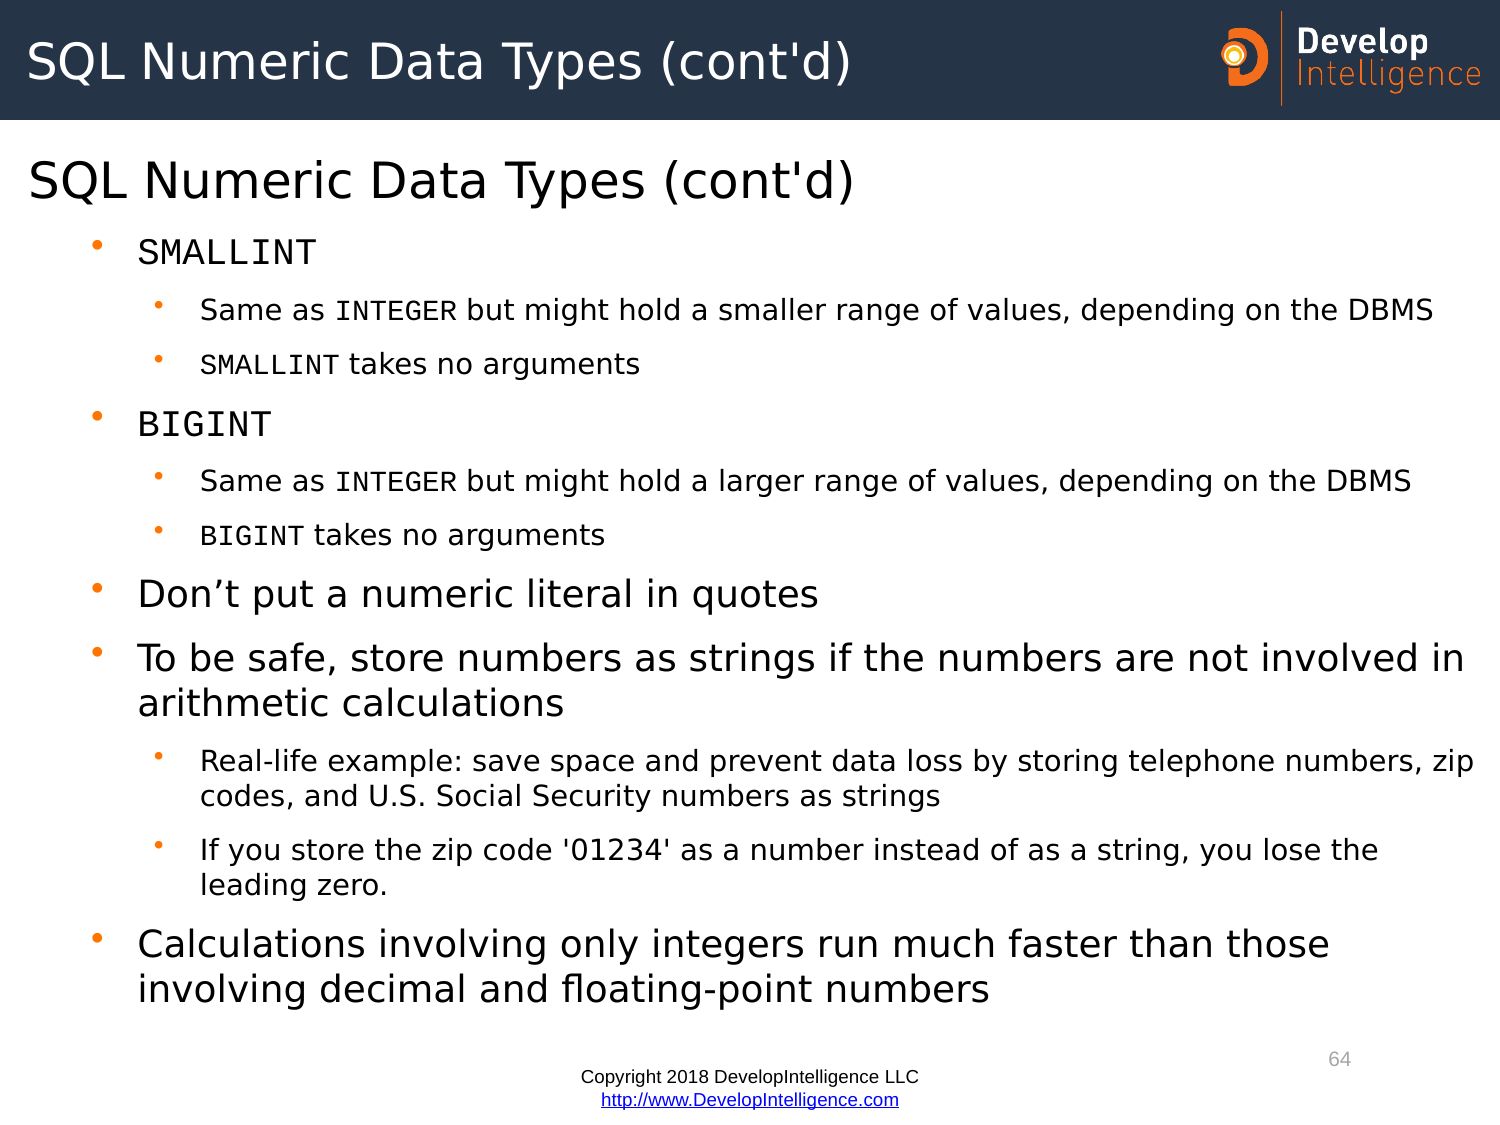

# SQL Numeric Data Types (cont'd)
SQL Numeric Data Types (cont'd)
SMALLINT
Same as INTEGER but might hold a smaller range of values, depending on the DBMS
SMALLINT takes no arguments
BIGINT
Same as INTEGER but might hold a larger range of values, depending on the DBMS
BIGINT takes no arguments
Don’t put a numeric literal in quotes
To be safe, store numbers as strings if the numbers are not involved in arithmetic calculations
Real-life example: save space and prevent data loss by storing telephone numbers, zip codes, and U.S. Social Security numbers as strings
If you store the zip code '01234' as a number instead of as a string, you lose the leading zero.
Calculations involving only integers run much faster than those involving decimal and floating-point numbers

64